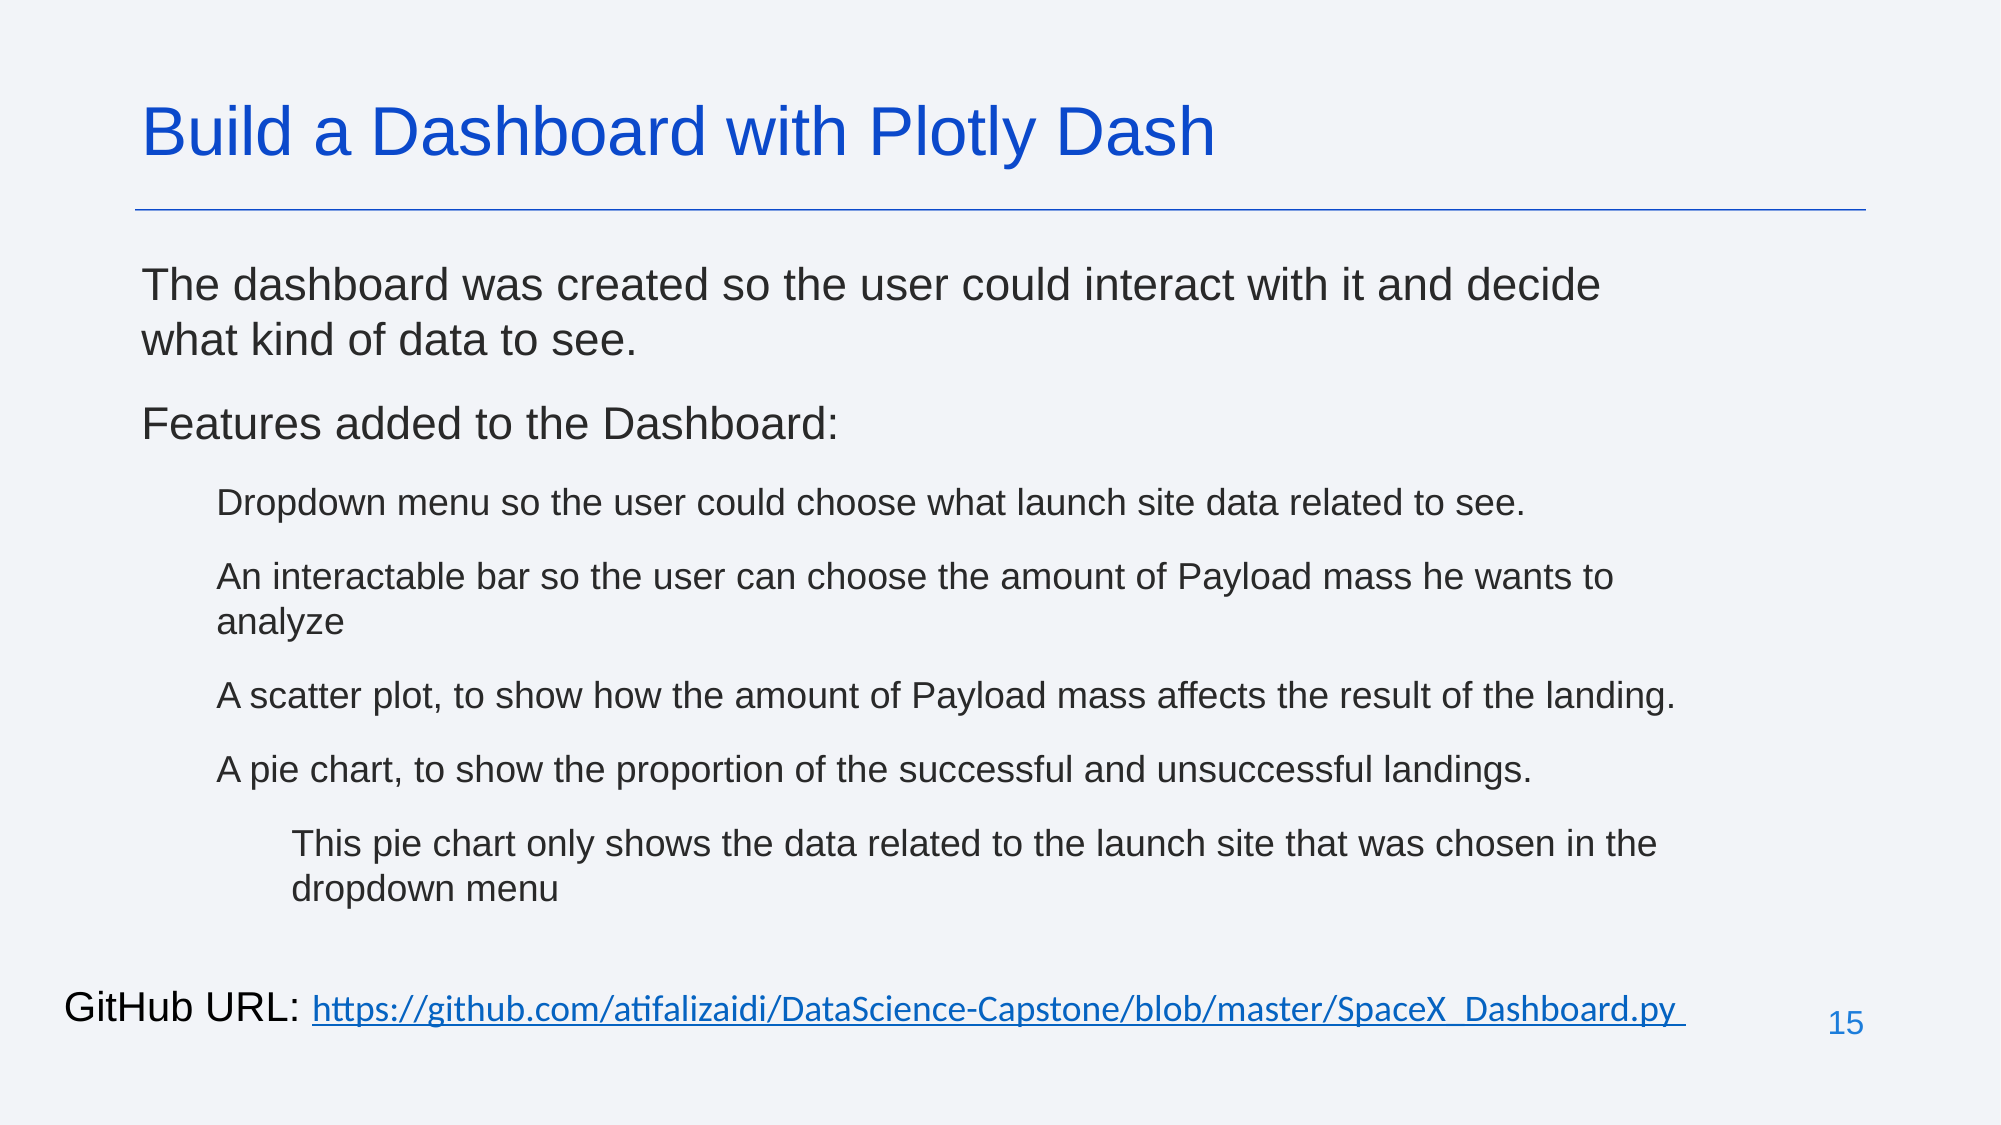

Build a Dashboard with Plotly Dash
The dashboard was created so the user could interact with it and decide what kind of data to see.
Features added to the Dashboard:
Dropdown menu so the user could choose what launch site data related to see.
An interactable bar so the user can choose the amount of Payload mass he wants to analyze
A scatter plot, to show how the amount of Payload mass affects the result of the landing.
A pie chart, to show the proportion of the successful and unsuccessful landings.
This pie chart only shows the data related to the launch site that was chosen in the dropdown menu

GitHub URL: https://github.com/atifalizaidi/DataScience-Capstone/blob/master/SpaceX_Dashboard.py
15